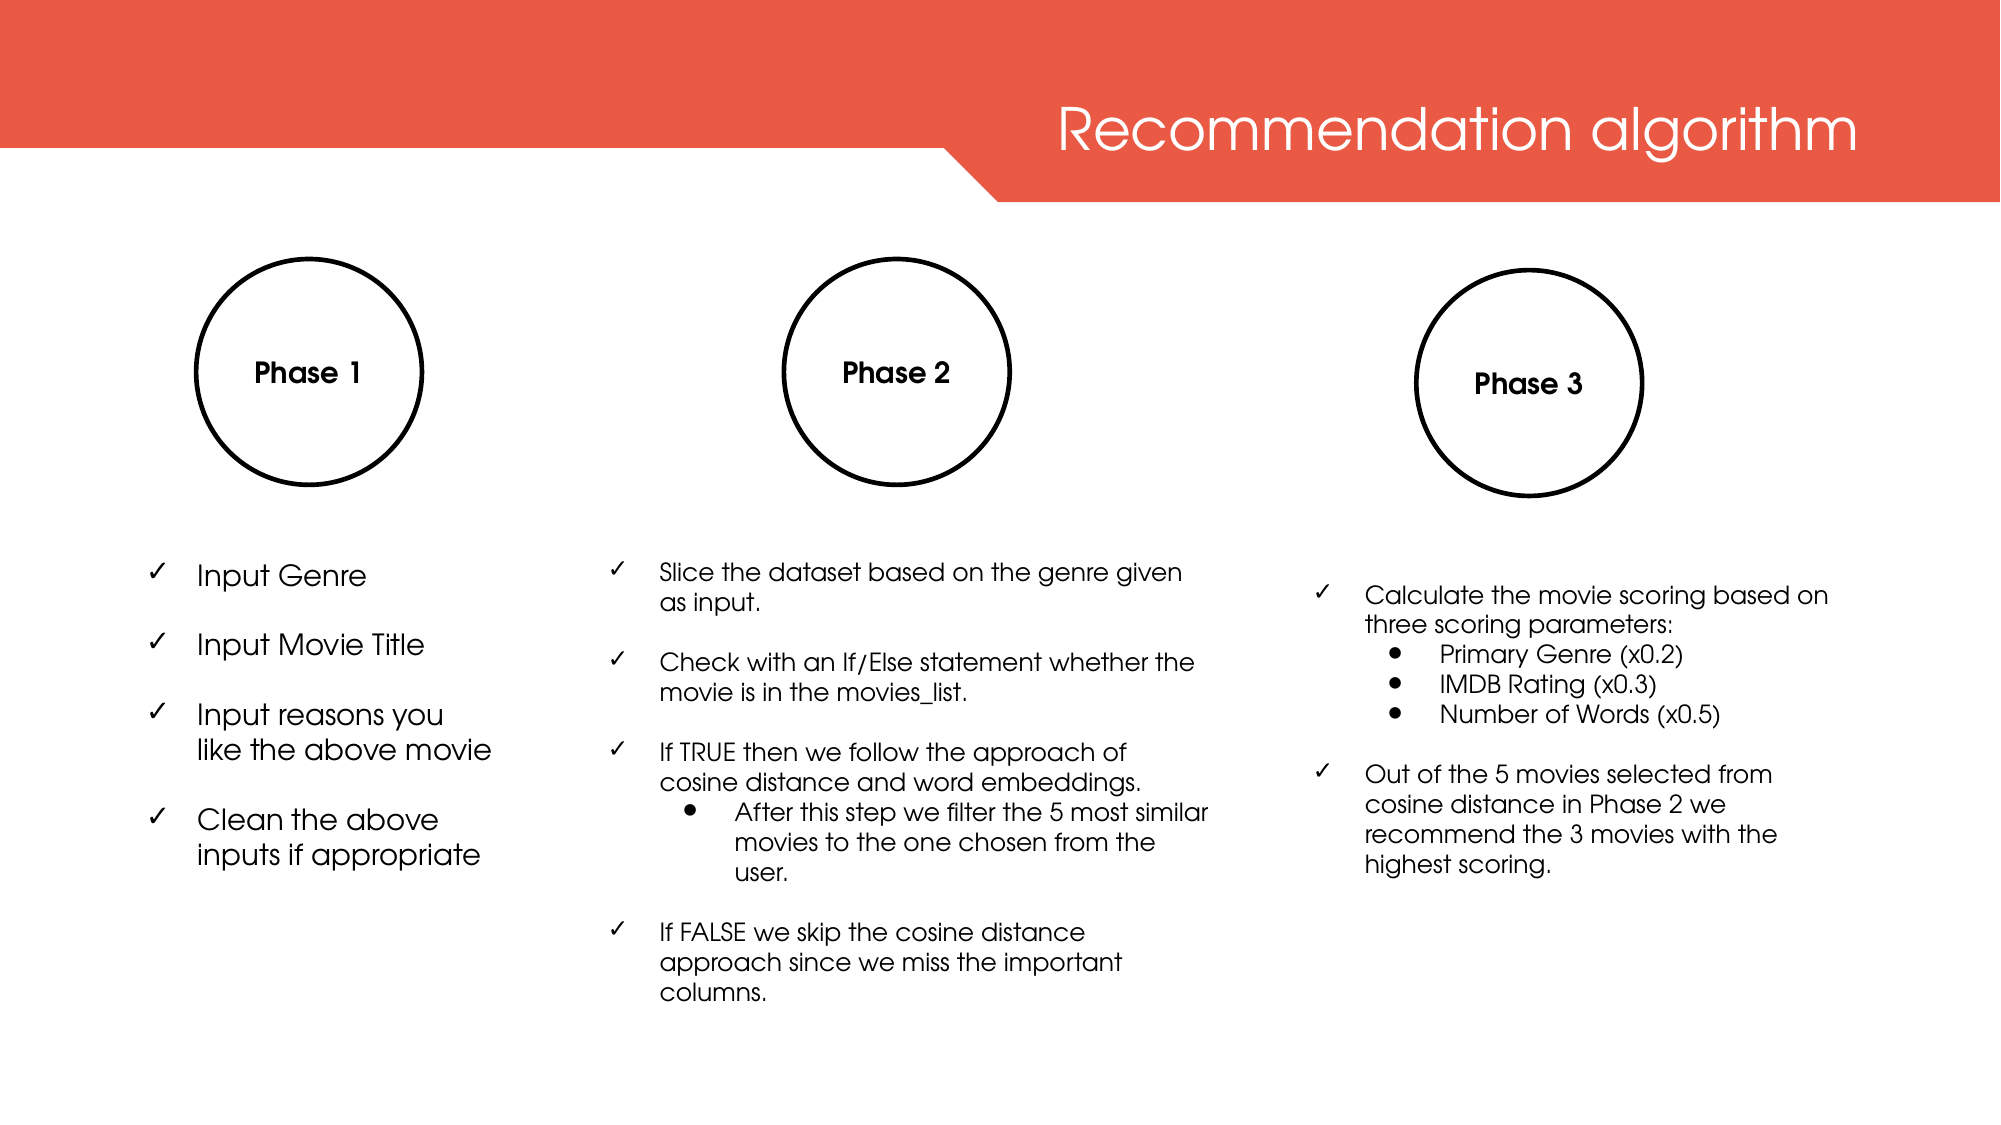

Recommendation algorithm
Phase 2
Phase 1
Phase 3
Input Genre

Input Movie Title

Input reasons you like the above movie

Clean the above inputs if appropriate
Slice the dataset based on the genre given as input.

Check with an If/Else statement whether the movie is in the movies_list.

If TRUE then we follow the approach of cosine distance and word embeddings.
After this step we filter the 5 most similar movies to the one chosen from the user.

If FALSE we skip the cosine distance approach since we miss the important columns.

Calculate the movie scoring based on three scoring parameters:
Primary Genre (x0.2)
IMDB Rating (x0.3)
Number of Words (x0.5)

Out of the 5 movies selected from cosine distance in Phase 2 we recommend the 3 movies with the highest scoring.